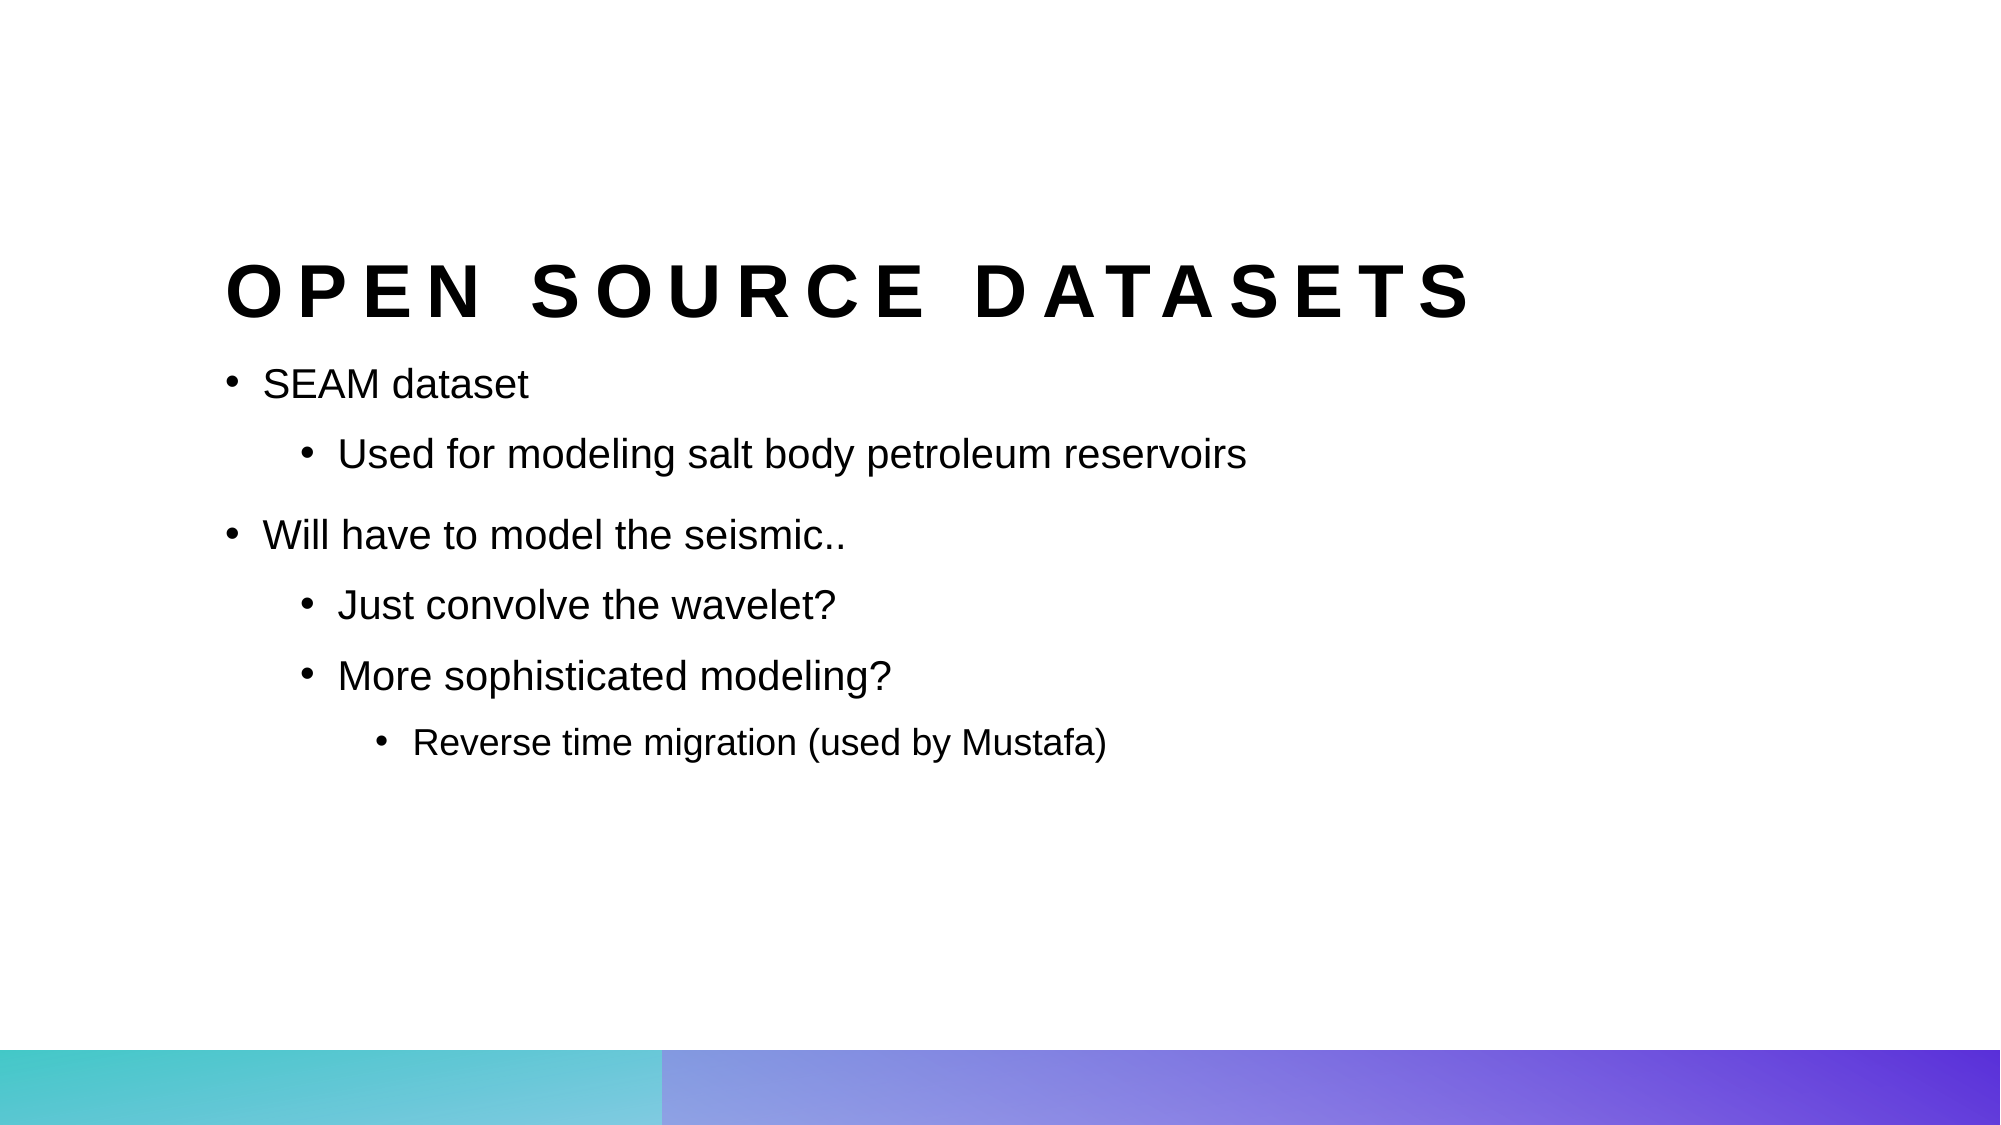

# Open source datasets
SEAM dataset
Used for modeling salt body petroleum reservoirs
Will have to model the seismic..
Just convolve the wavelet?
More sophisticated modeling?
Reverse time migration (used by Mustafa)